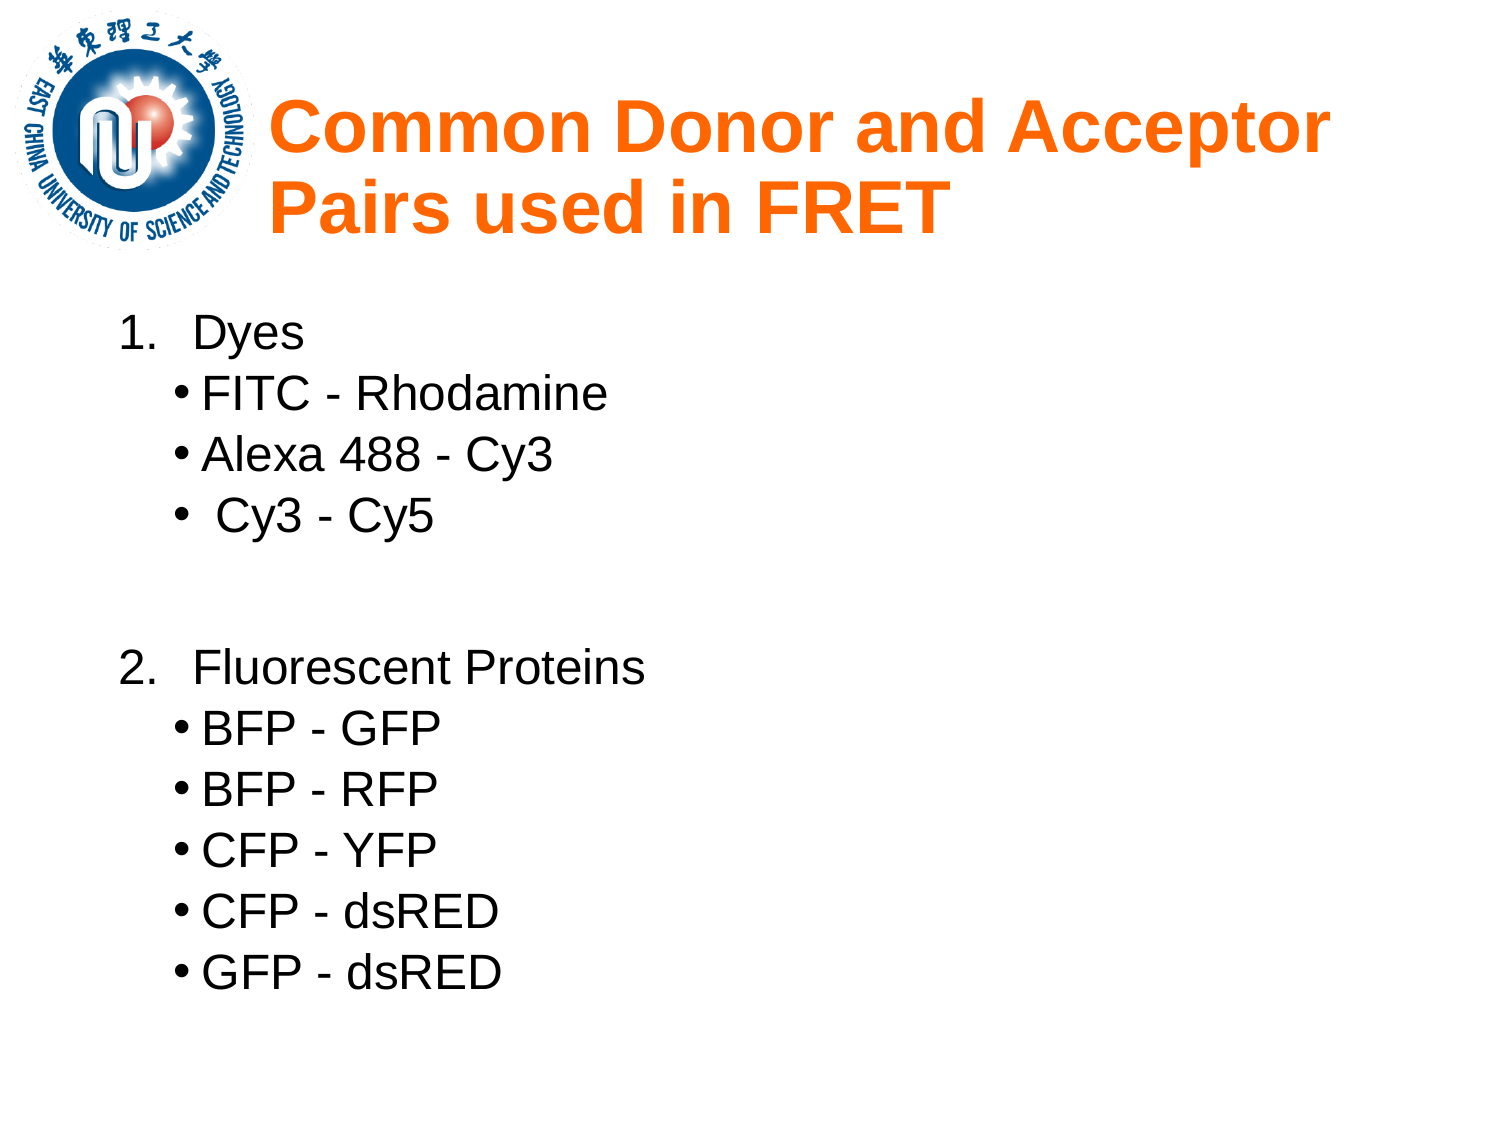

# Common Donor and Acceptor Pairs used in FRET
Dyes
FITC - Rhodamine
Alexa 488 - Cy3
 Cy3 - Cy5

Fluorescent Proteins
BFP - GFP
BFP - RFP
CFP - YFP
CFP - dsRED
GFP - dsRED